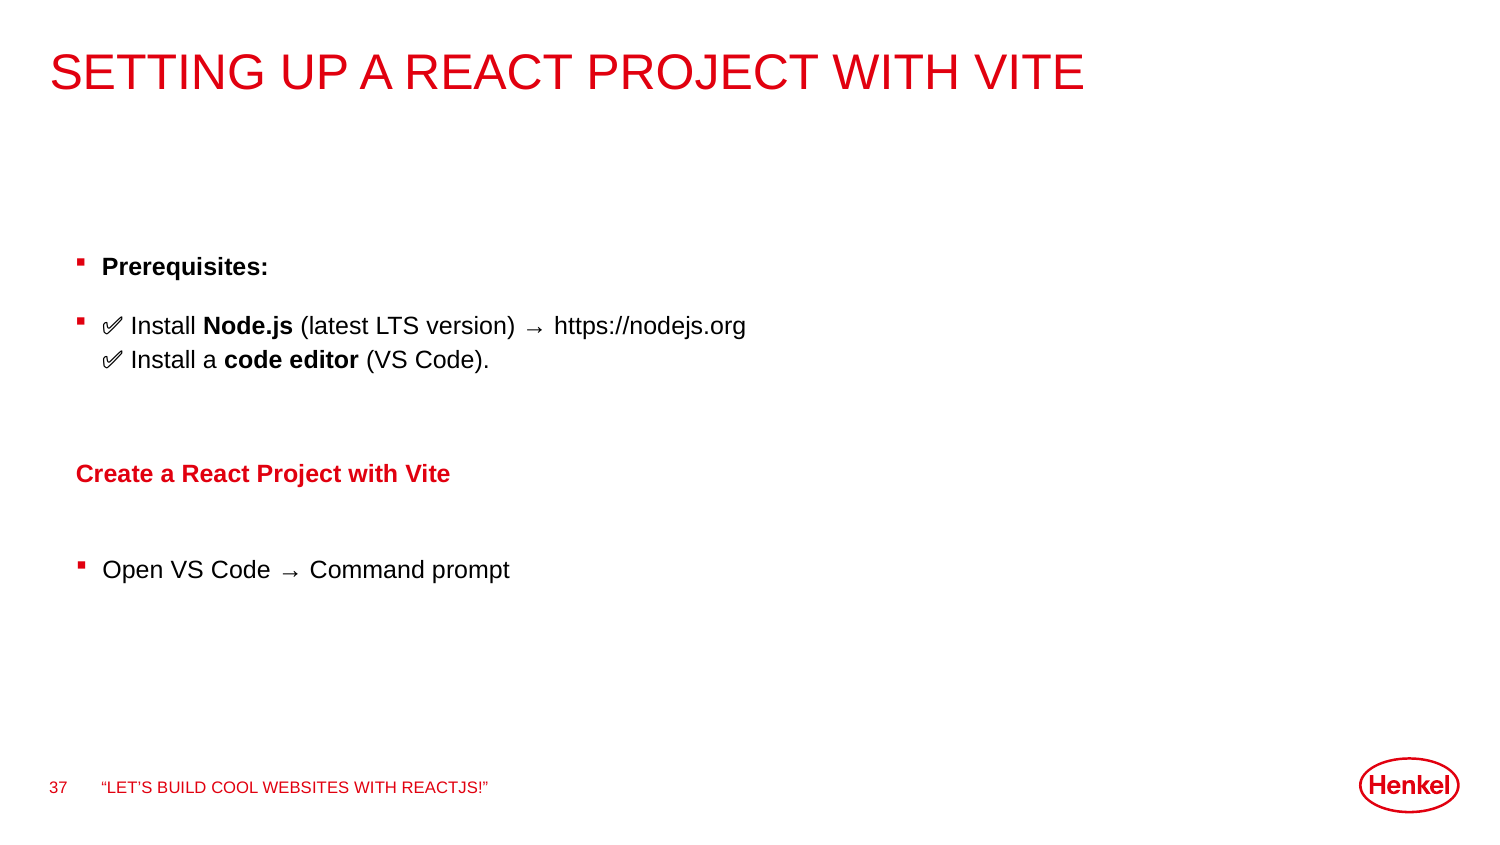

# Setting up a React Project with Vite
Prerequisites:
✅ Install Node.js (latest LTS version) → https://nodejs.org
✅ Install a code editor (VS Code).

Create a React Project with Vite

Open VS Code → Command prompt
37
“Let’s Build Cool Websites with ReactJS!”